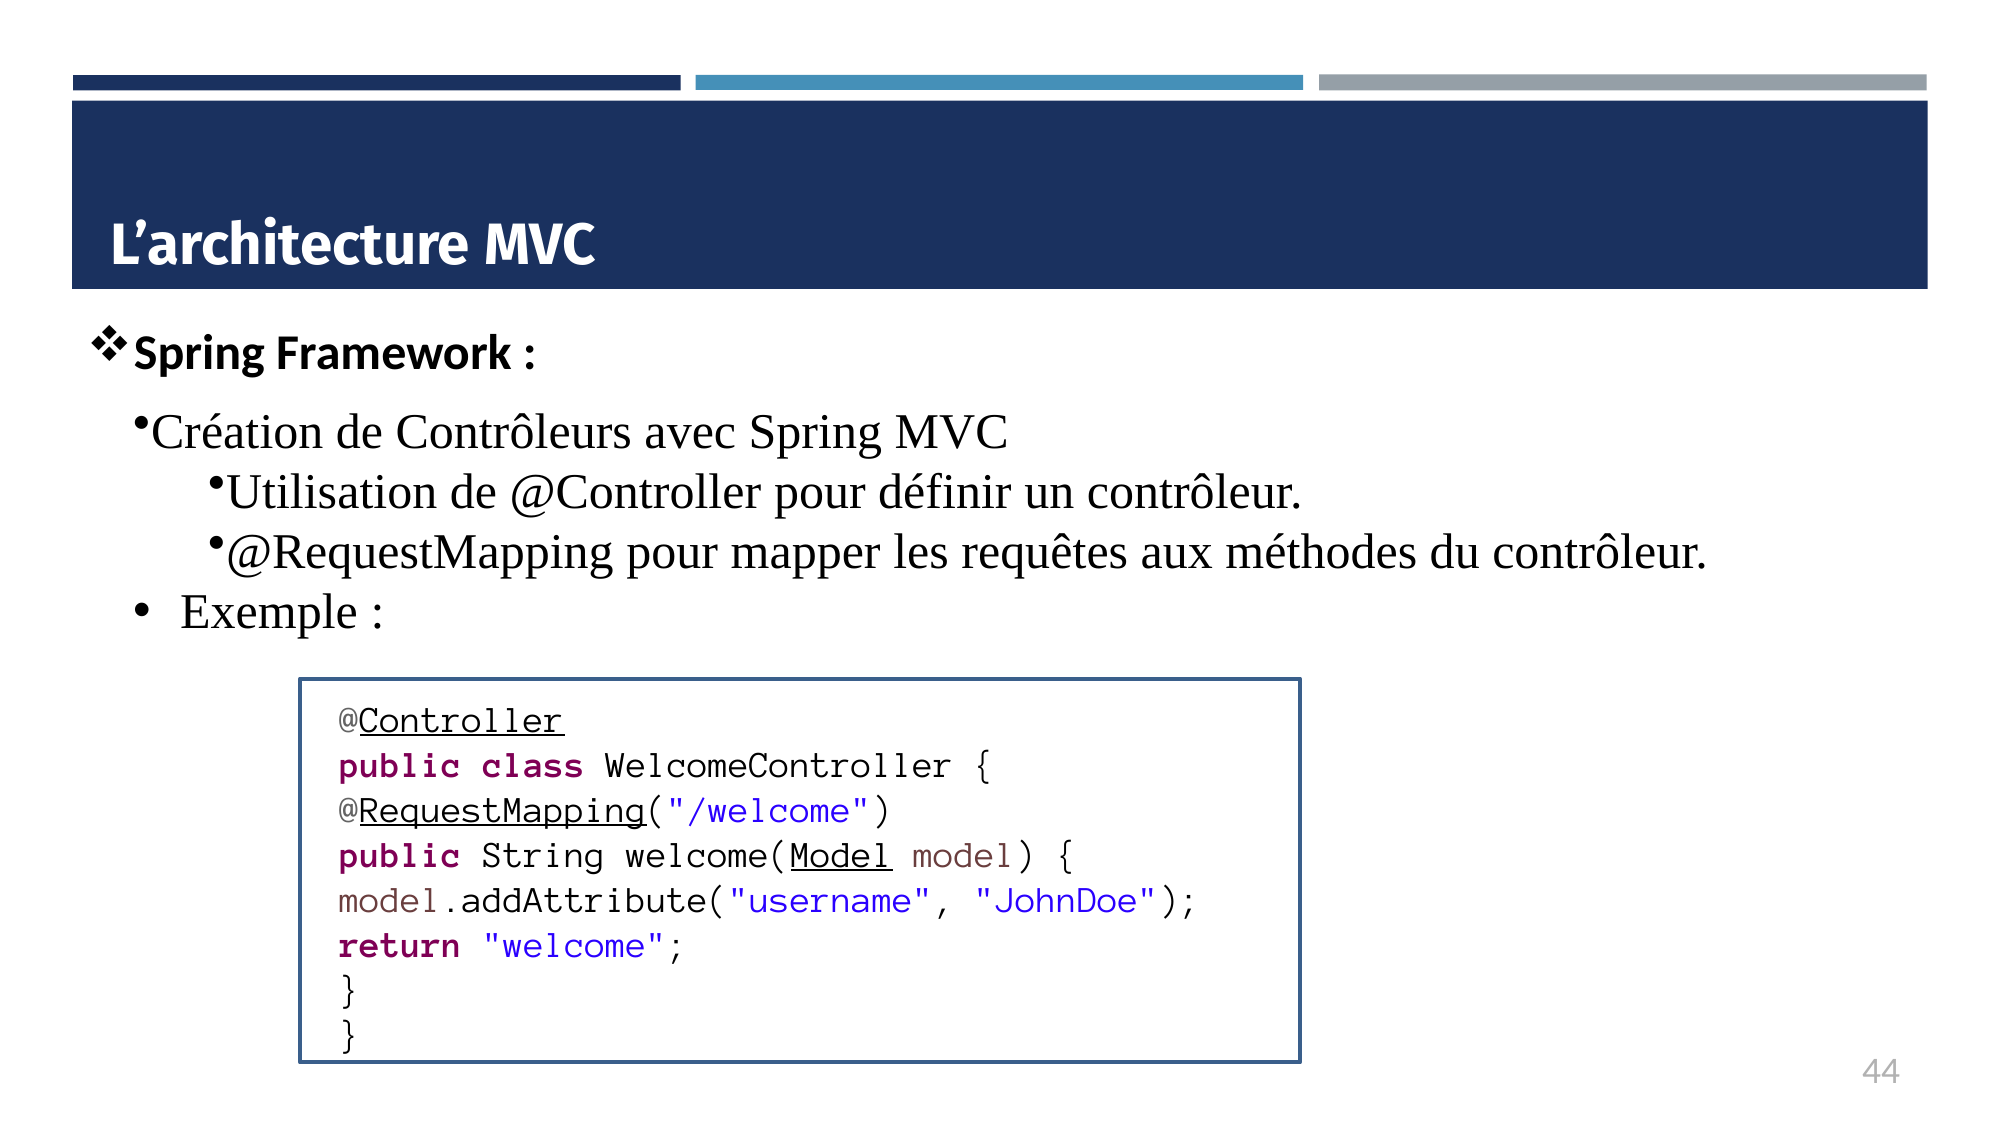

# L’architecture MVC
Spring Framework :

Création de Contrôleurs avec Spring MVC
Utilisation de @Controller pour définir un contrôleur.
@RequestMapping pour mapper les requêtes aux méthodes du contrôleur.
Exemple :

@Controller
public class WelcomeController {
@RequestMapping("/welcome")
public String welcome(Model model) {
model.addAttribute("username", "JohnDoe");
return "welcome";
}
}
44